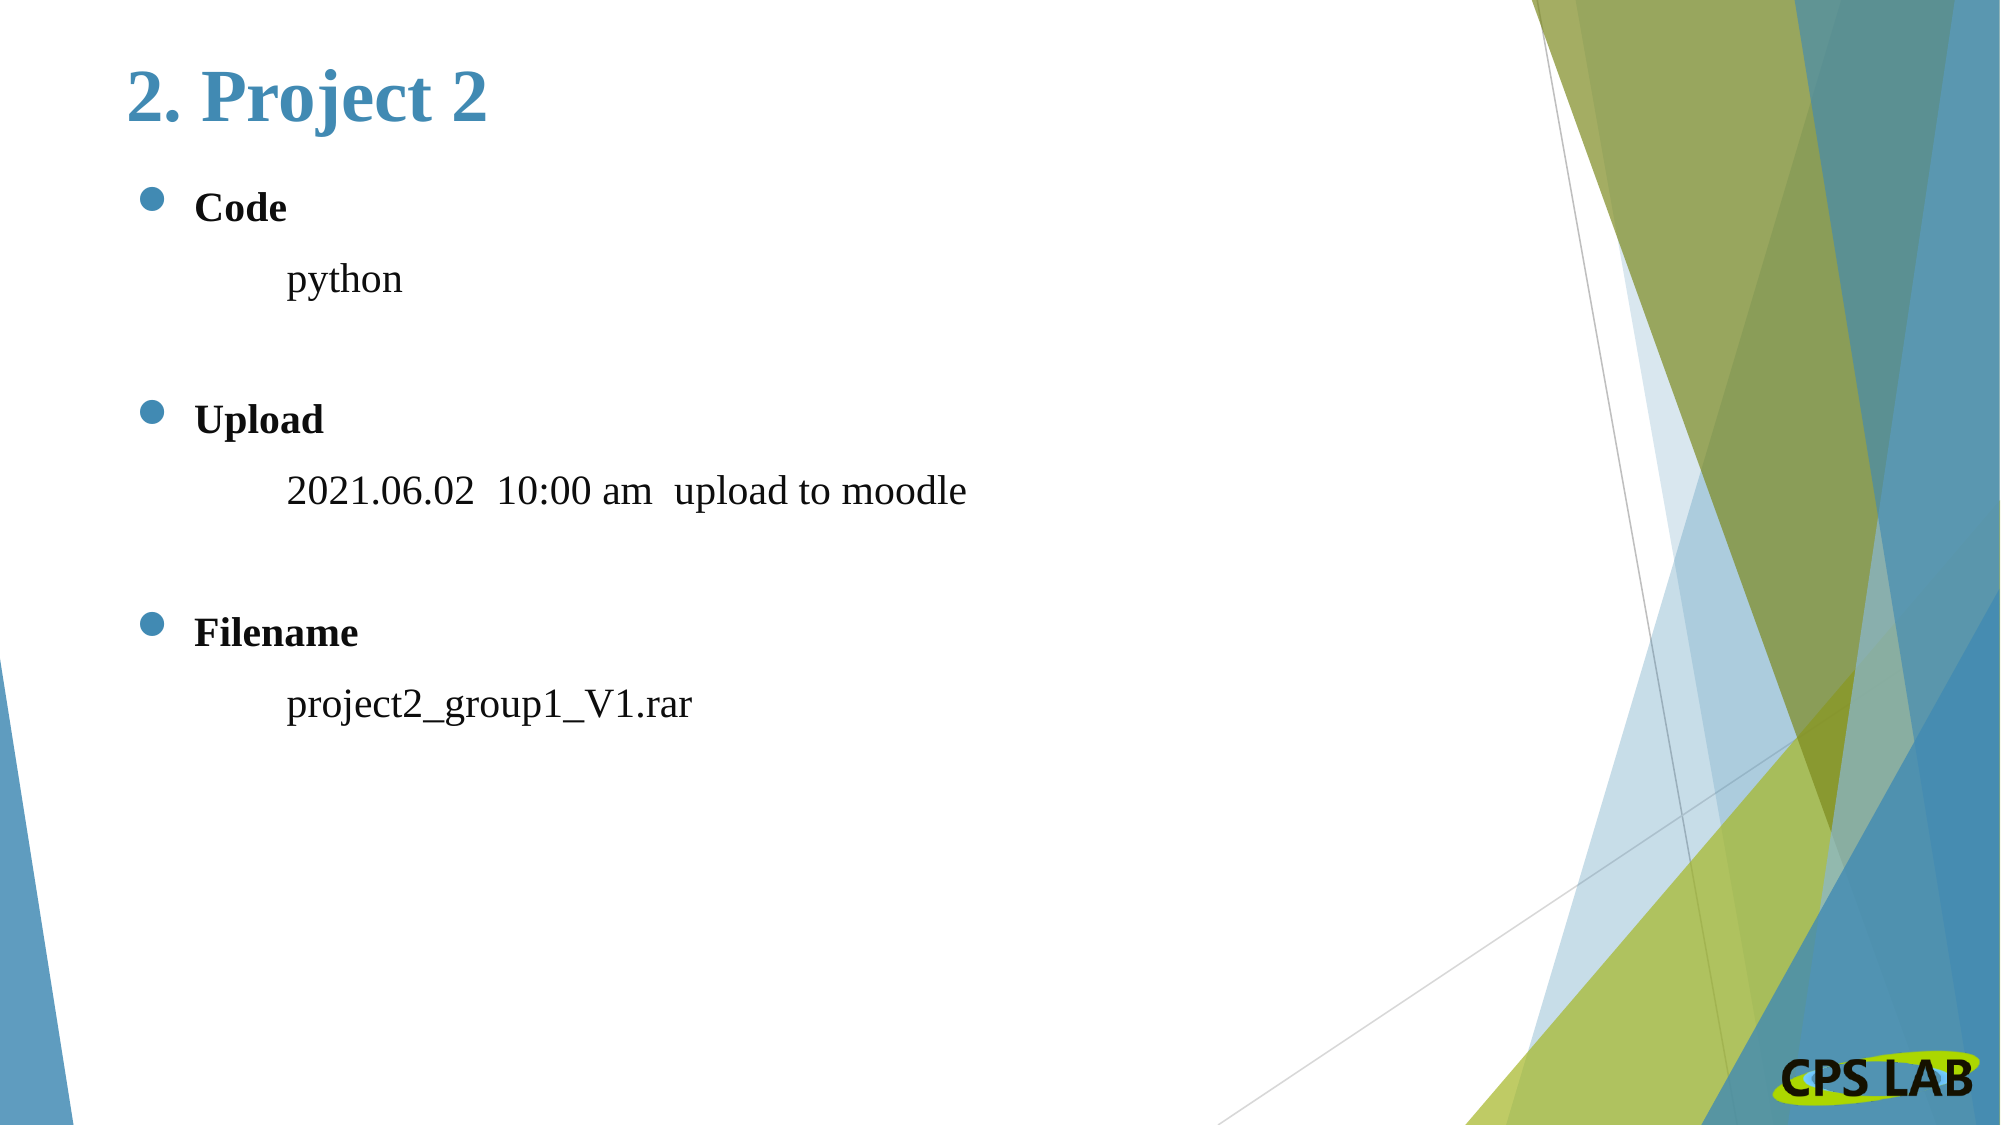

# 2. Project 2
Code
	python

Upload
      	2021.06.02  10:00 am  upload to moodle

Filename
      	project2_group1_V1.rar